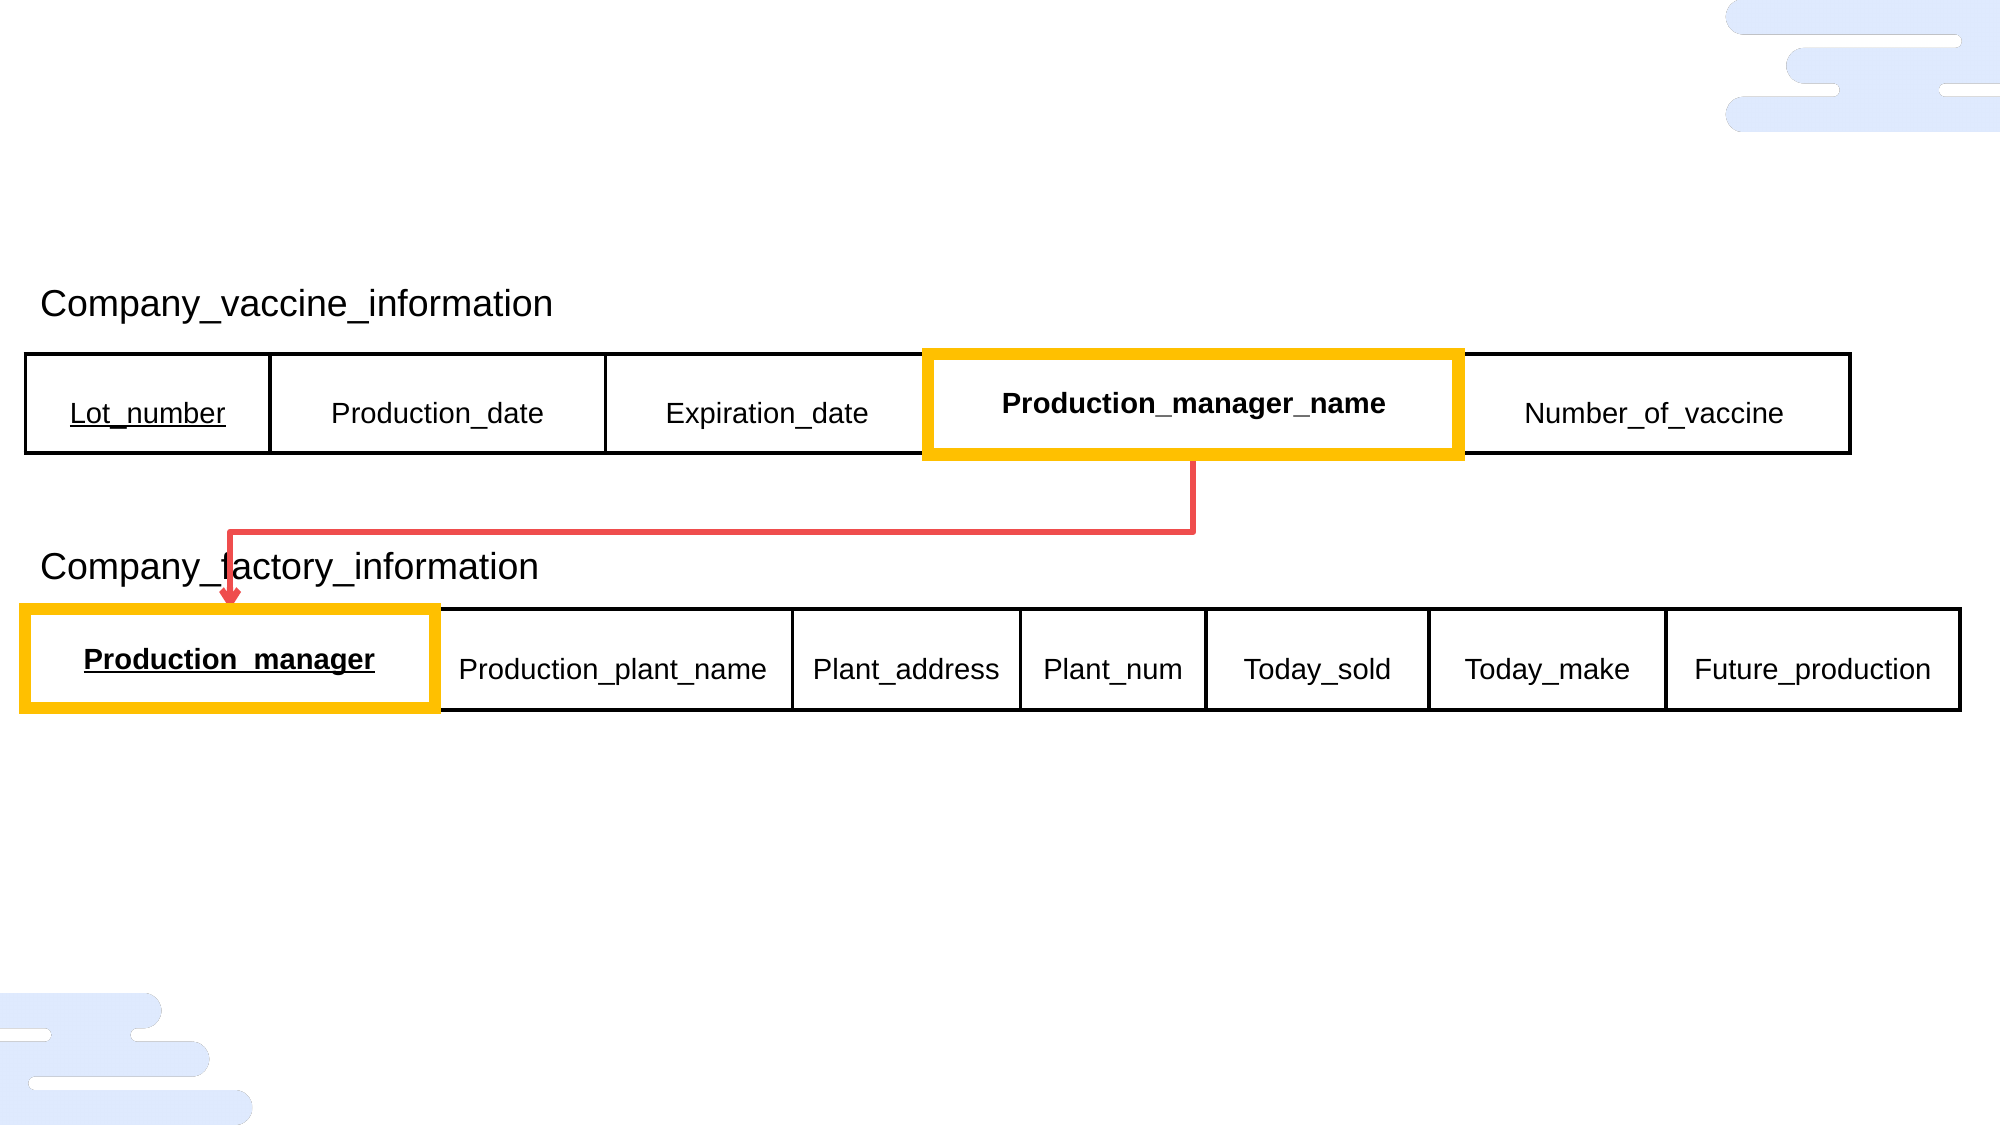

Company_vaccine_information

| Lot\_number | Production\_date | Expiration\_date | Production\_manager\_name | Number\_of\_vaccine |
| --- | --- | --- | --- | --- |
Company_factory_information
| Production\_manager | Production\_plant\_name | Plant\_address | Plant\_num | Today\_sold | Today\_make | Future\_production |
| --- | --- | --- | --- | --- | --- | --- |